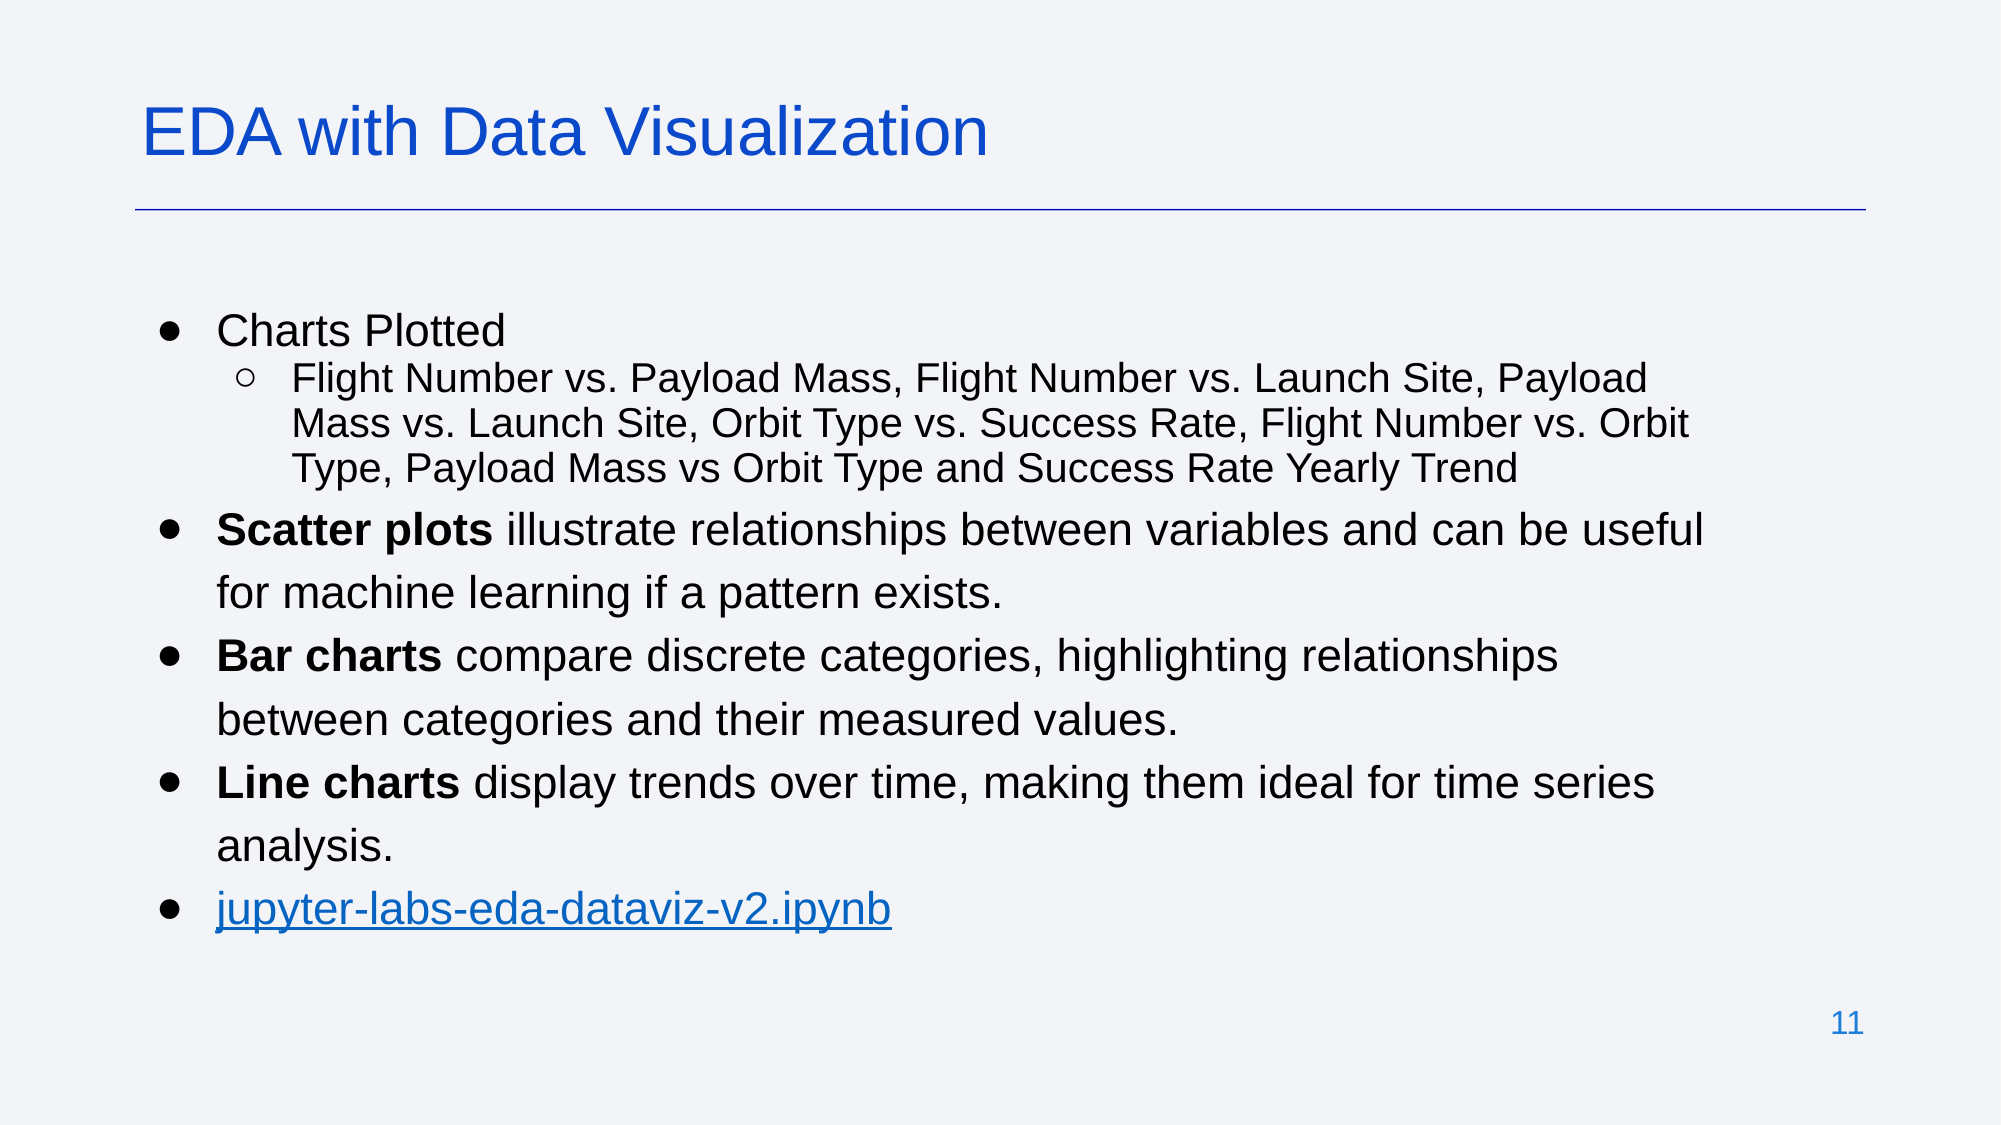

EDA with Data Visualization
Charts Plotted
Flight Number vs. Payload Mass, Flight Number vs. Launch Site, Payload Mass vs. Launch Site, Orbit Type vs. Success Rate, Flight Number vs. Orbit Type, Payload Mass vs Orbit Type and Success Rate Yearly Trend
Scatter plots illustrate relationships between variables and can be useful for machine learning if a pattern exists.
Bar charts compare discrete categories, highlighting relationships between categories and their measured values.
Line charts display trends over time, making them ideal for time series analysis.
jupyter-labs-eda-dataviz-v2.ipynb
11